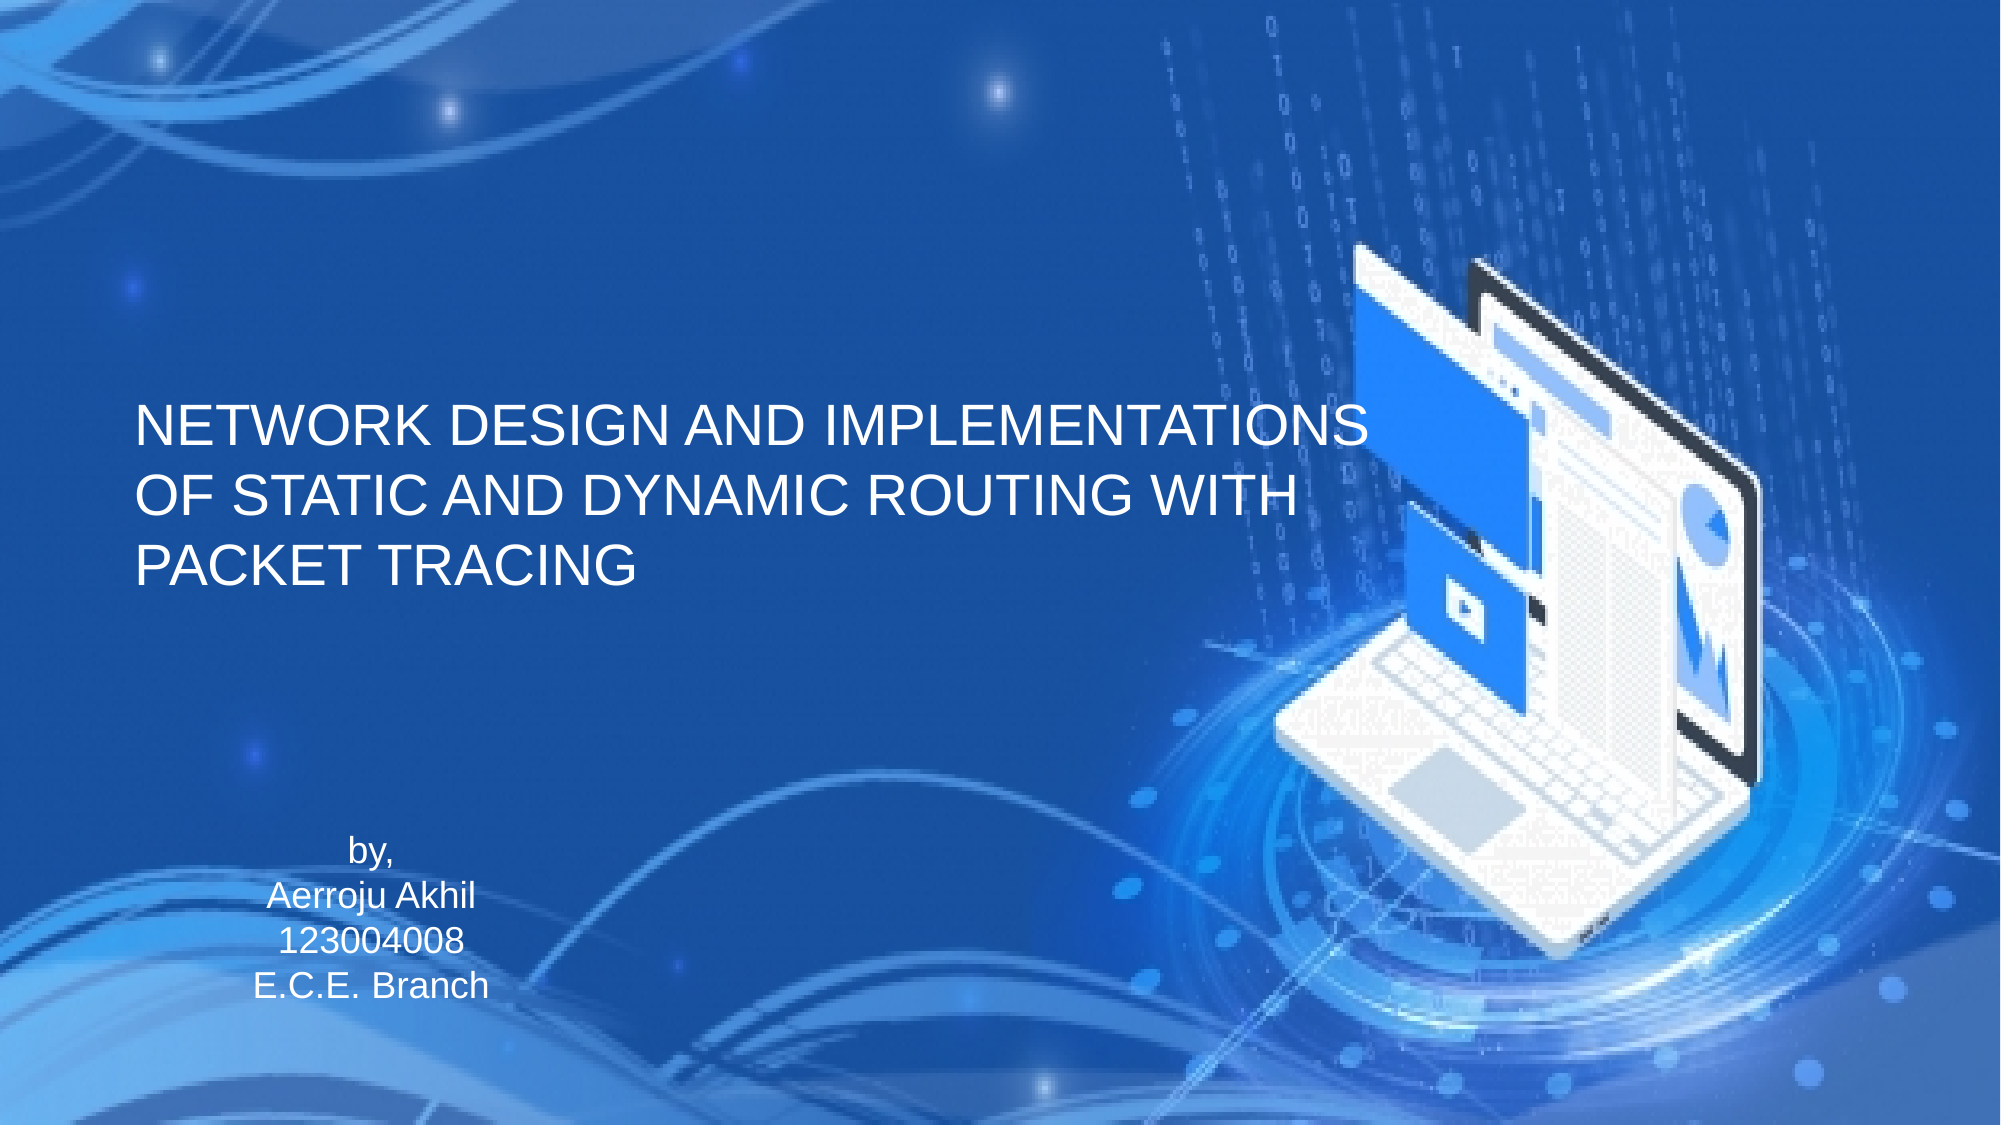

NETWORK DESIGN AND IMPLEMENTATIONS OF STATIC AND DYNAMIC ROUTING WITH PACKET TRACING
by,
Aerroju Akhil
123004008
E.C.E. Branch